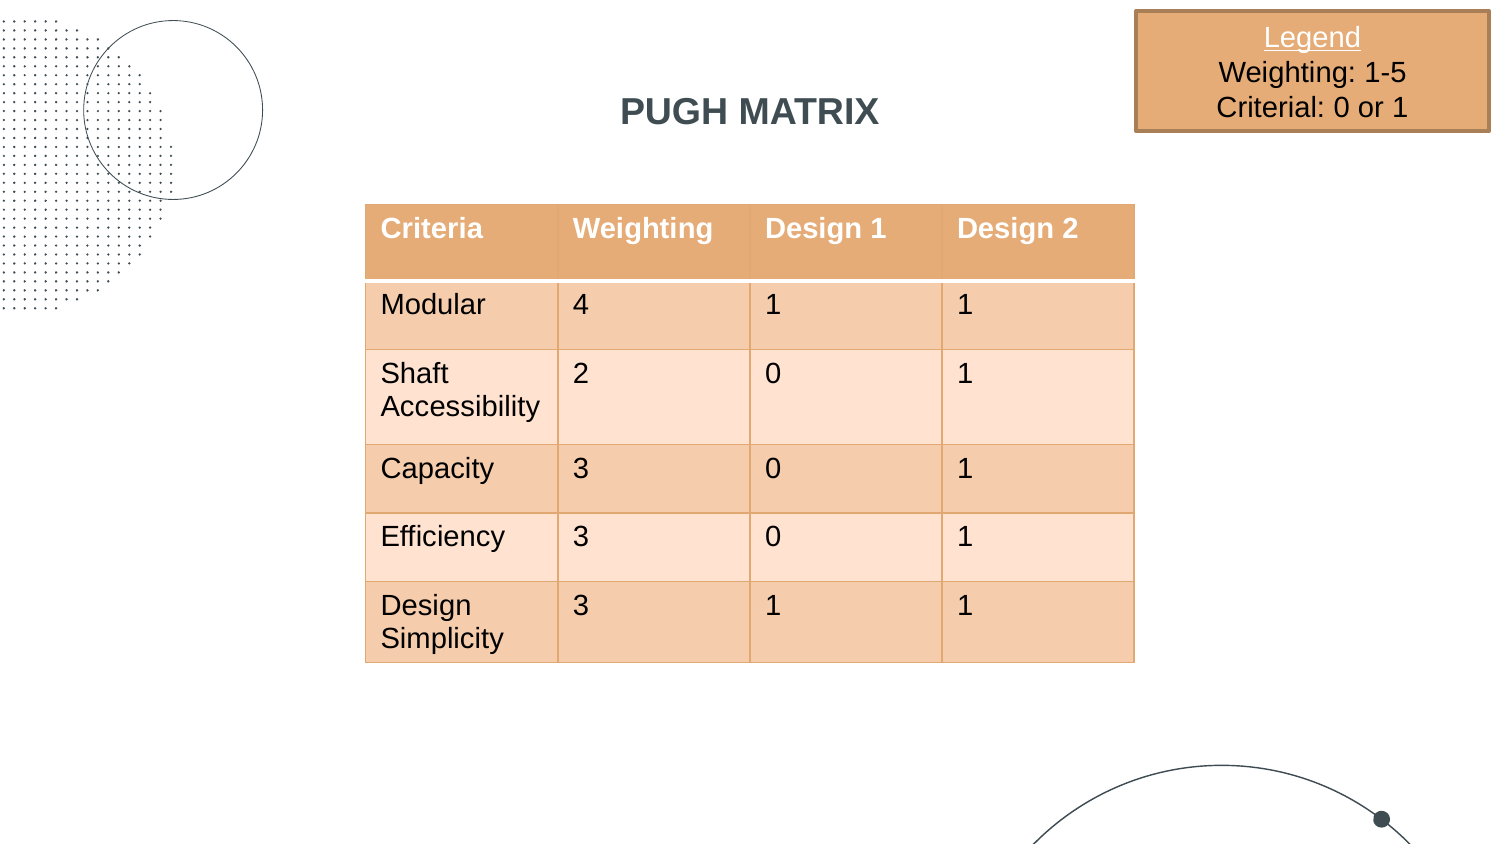

Legend
Weighting: 1-5
Criterial: 0 or 1
# PUGH MATRIX
| Criteria | Weighting | Design 1 | Design 2 |
| --- | --- | --- | --- |
| Modular | 4 | 1 | 1 |
| Shaft Accessibility | 2 | 0 | 1 |
| Capacity | 3 | 0 | 1 |
| Efficiency | 3 | 0 | 1 |
| Design Simplicity | 3 | 1 | 1 |